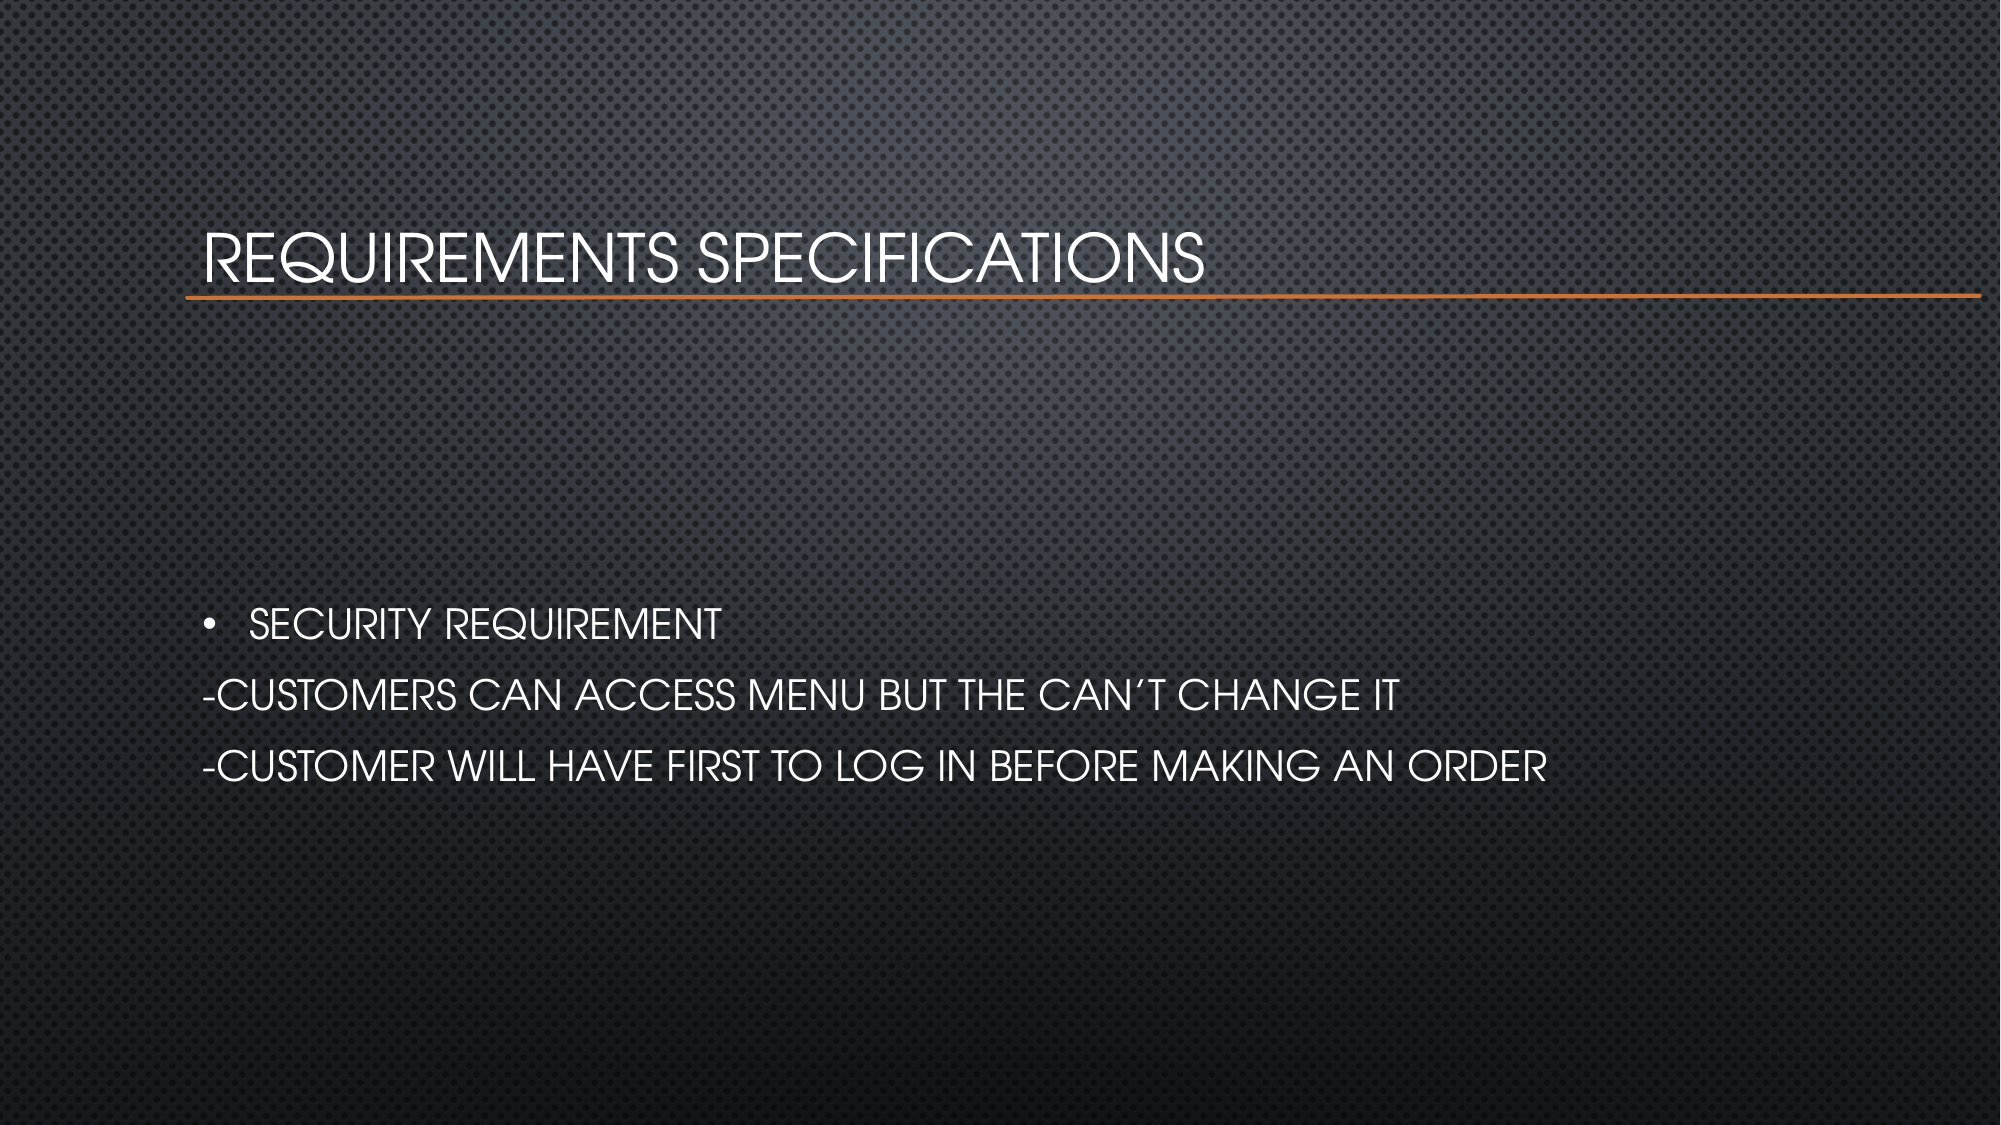

# Requirements specifications
Security Requirement
-Customers can access menu but the can’t change it
-customer will have first to log in before making an order